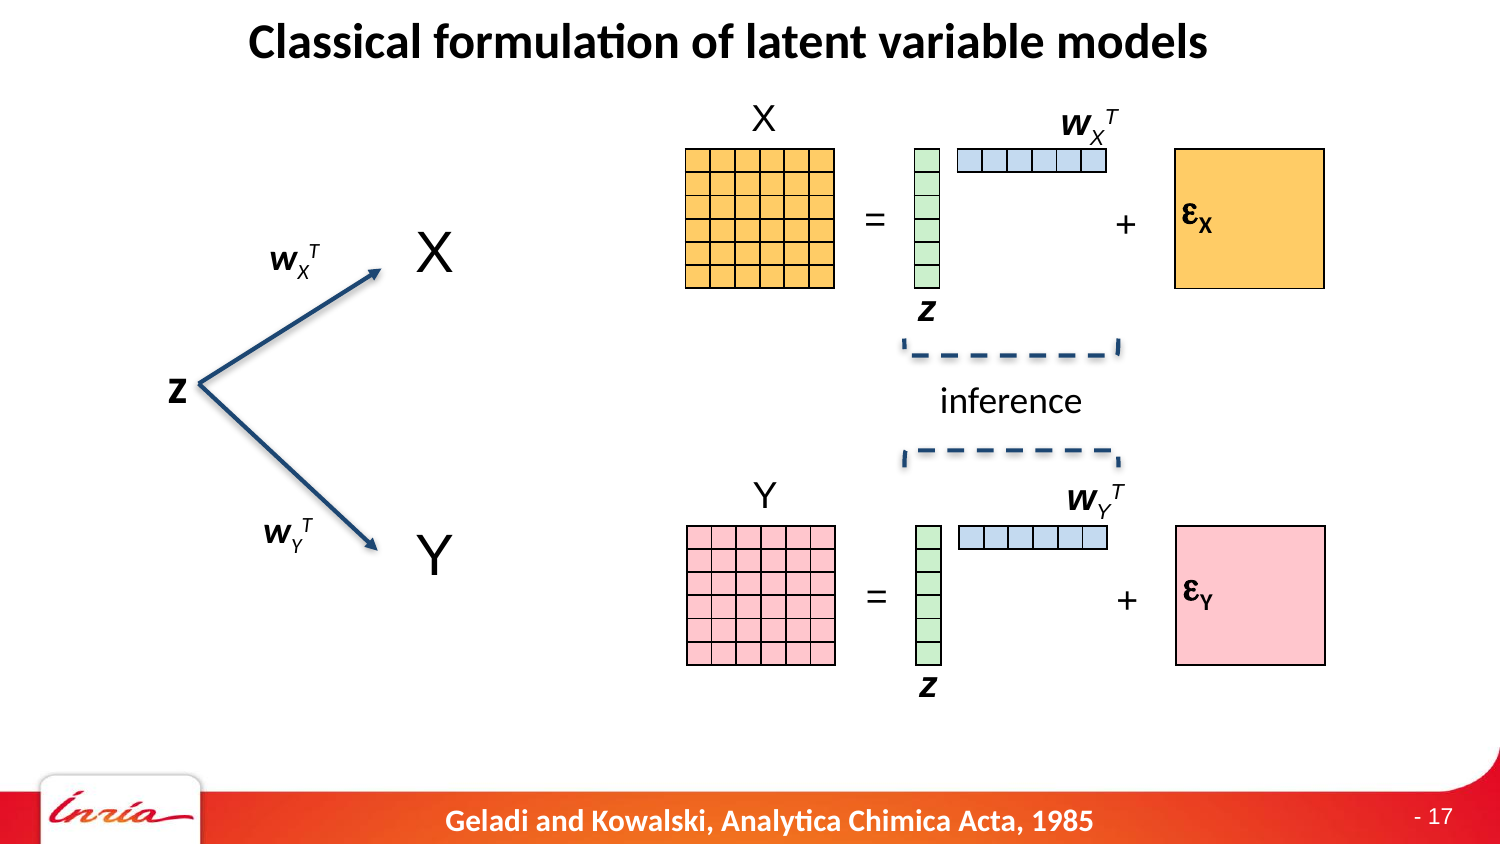

Classical formulation of latent variable models
X
wXT
|  |  |  |  |  |  |
| --- | --- | --- | --- | --- | --- |
|  |  |  |  |  |  |
|  |  |  |  |  |  |
|  |  |  |  |  |  |
|  |  |  |  |  |  |
|  |  |  |  |  |  |
|  |
| --- |
|  |
|  |
|  |
|  |
|  |
|  |  |  |  |  |  |
| --- | --- | --- | --- | --- | --- |
| εX |
| --- |
=
+
X
wXT

z
z

inference
Y
wYT
wYT
Y
|  |  |  |  |  |  |
| --- | --- | --- | --- | --- | --- |
|  |  |  |  |  |  |
|  |  |  |  |  |  |
|  |  |  |  |  |  |
|  |  |  |  |  |  |
|  |  |  |  |  |  |
|  |
| --- |
|  |
|  |
|  |
|  |
|  |
|  |  |  |  |  |  |
| --- | --- | --- | --- | --- | --- |
| εY |
| --- |
=
+
z
Geladi and Kowalski, Analytica Chimica Acta, 1985
- 17